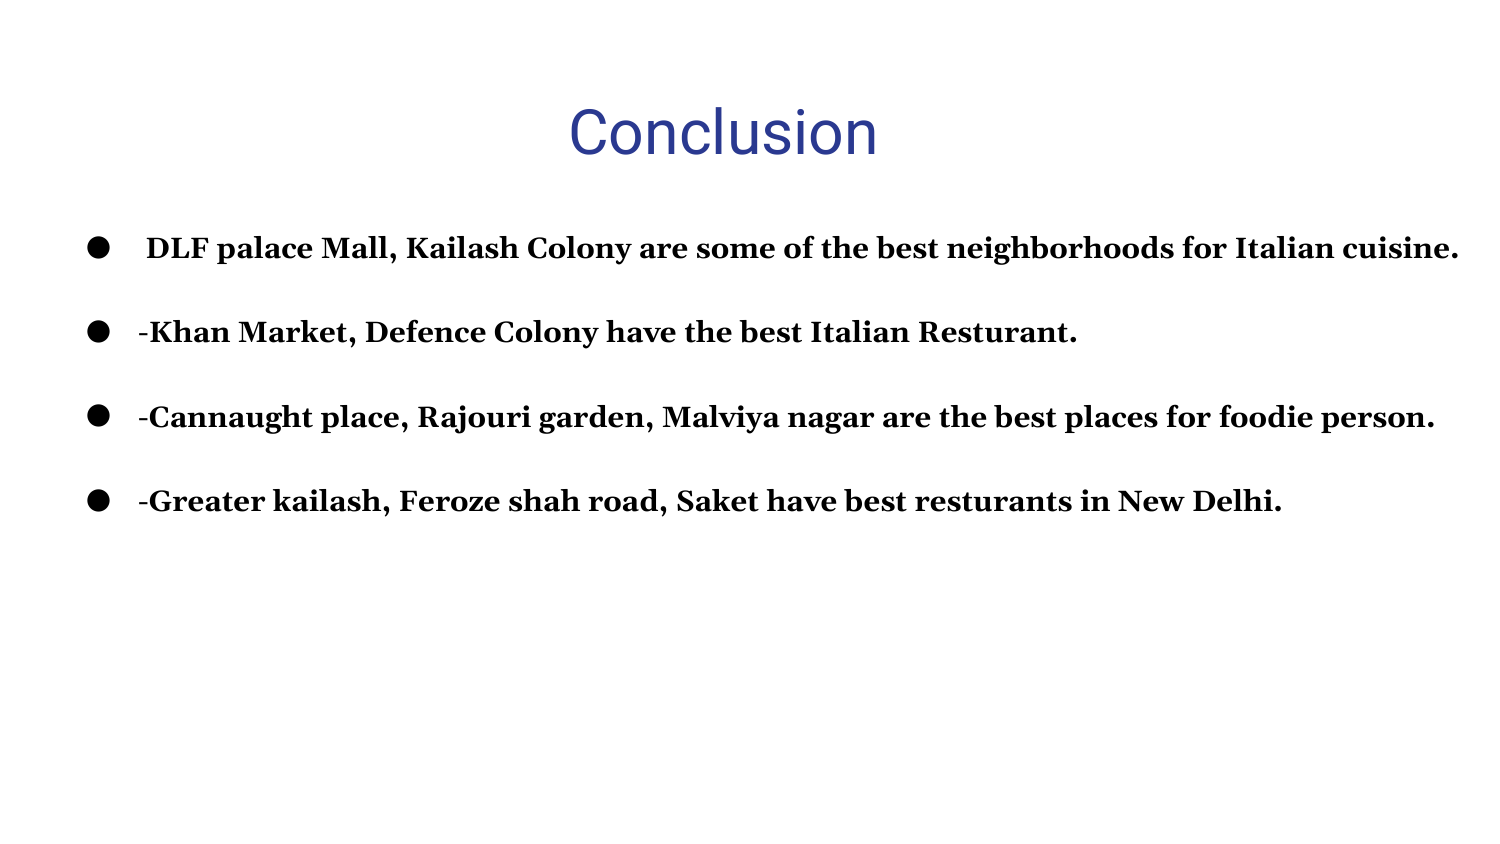

Conclusion
 DLF palace Mall, Kailash Colony are some of the best neighborhoods for Italian cuisine.
-Khan Market, Defence Colony have the best Italian Resturant.
-Cannaught place, Rajouri garden, Malviya nagar are the best places for foodie person.
-Greater kailash, Feroze shah road, Saket have best resturants in New Delhi.